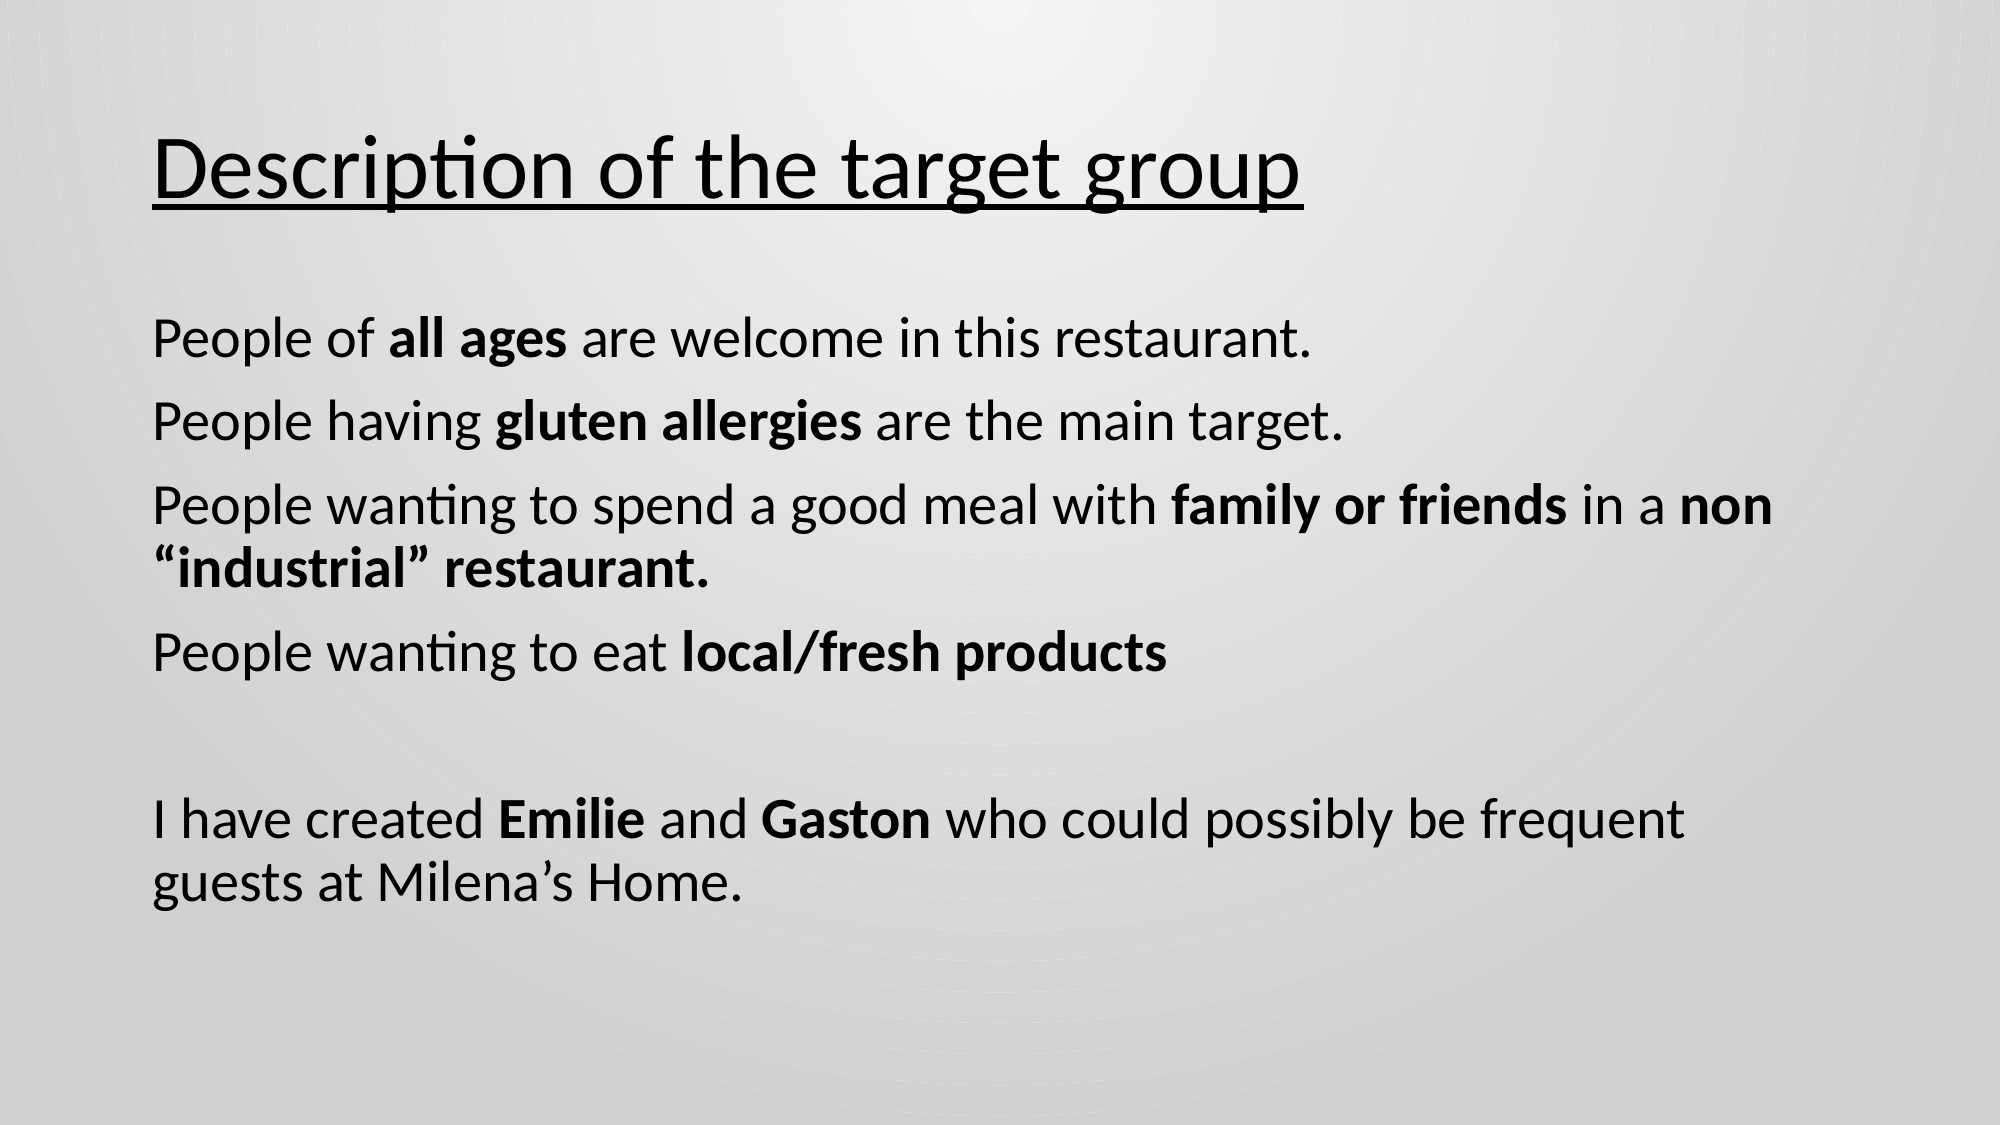

# Description of the target group
People of all ages are welcome in this restaurant.
People having gluten allergies are the main target.
People wanting to spend a good meal with family or friends in a non “industrial” restaurant.
People wanting to eat local/fresh products

I have created Emilie and Gaston who could possibly be frequent guests at Milena’s Home.